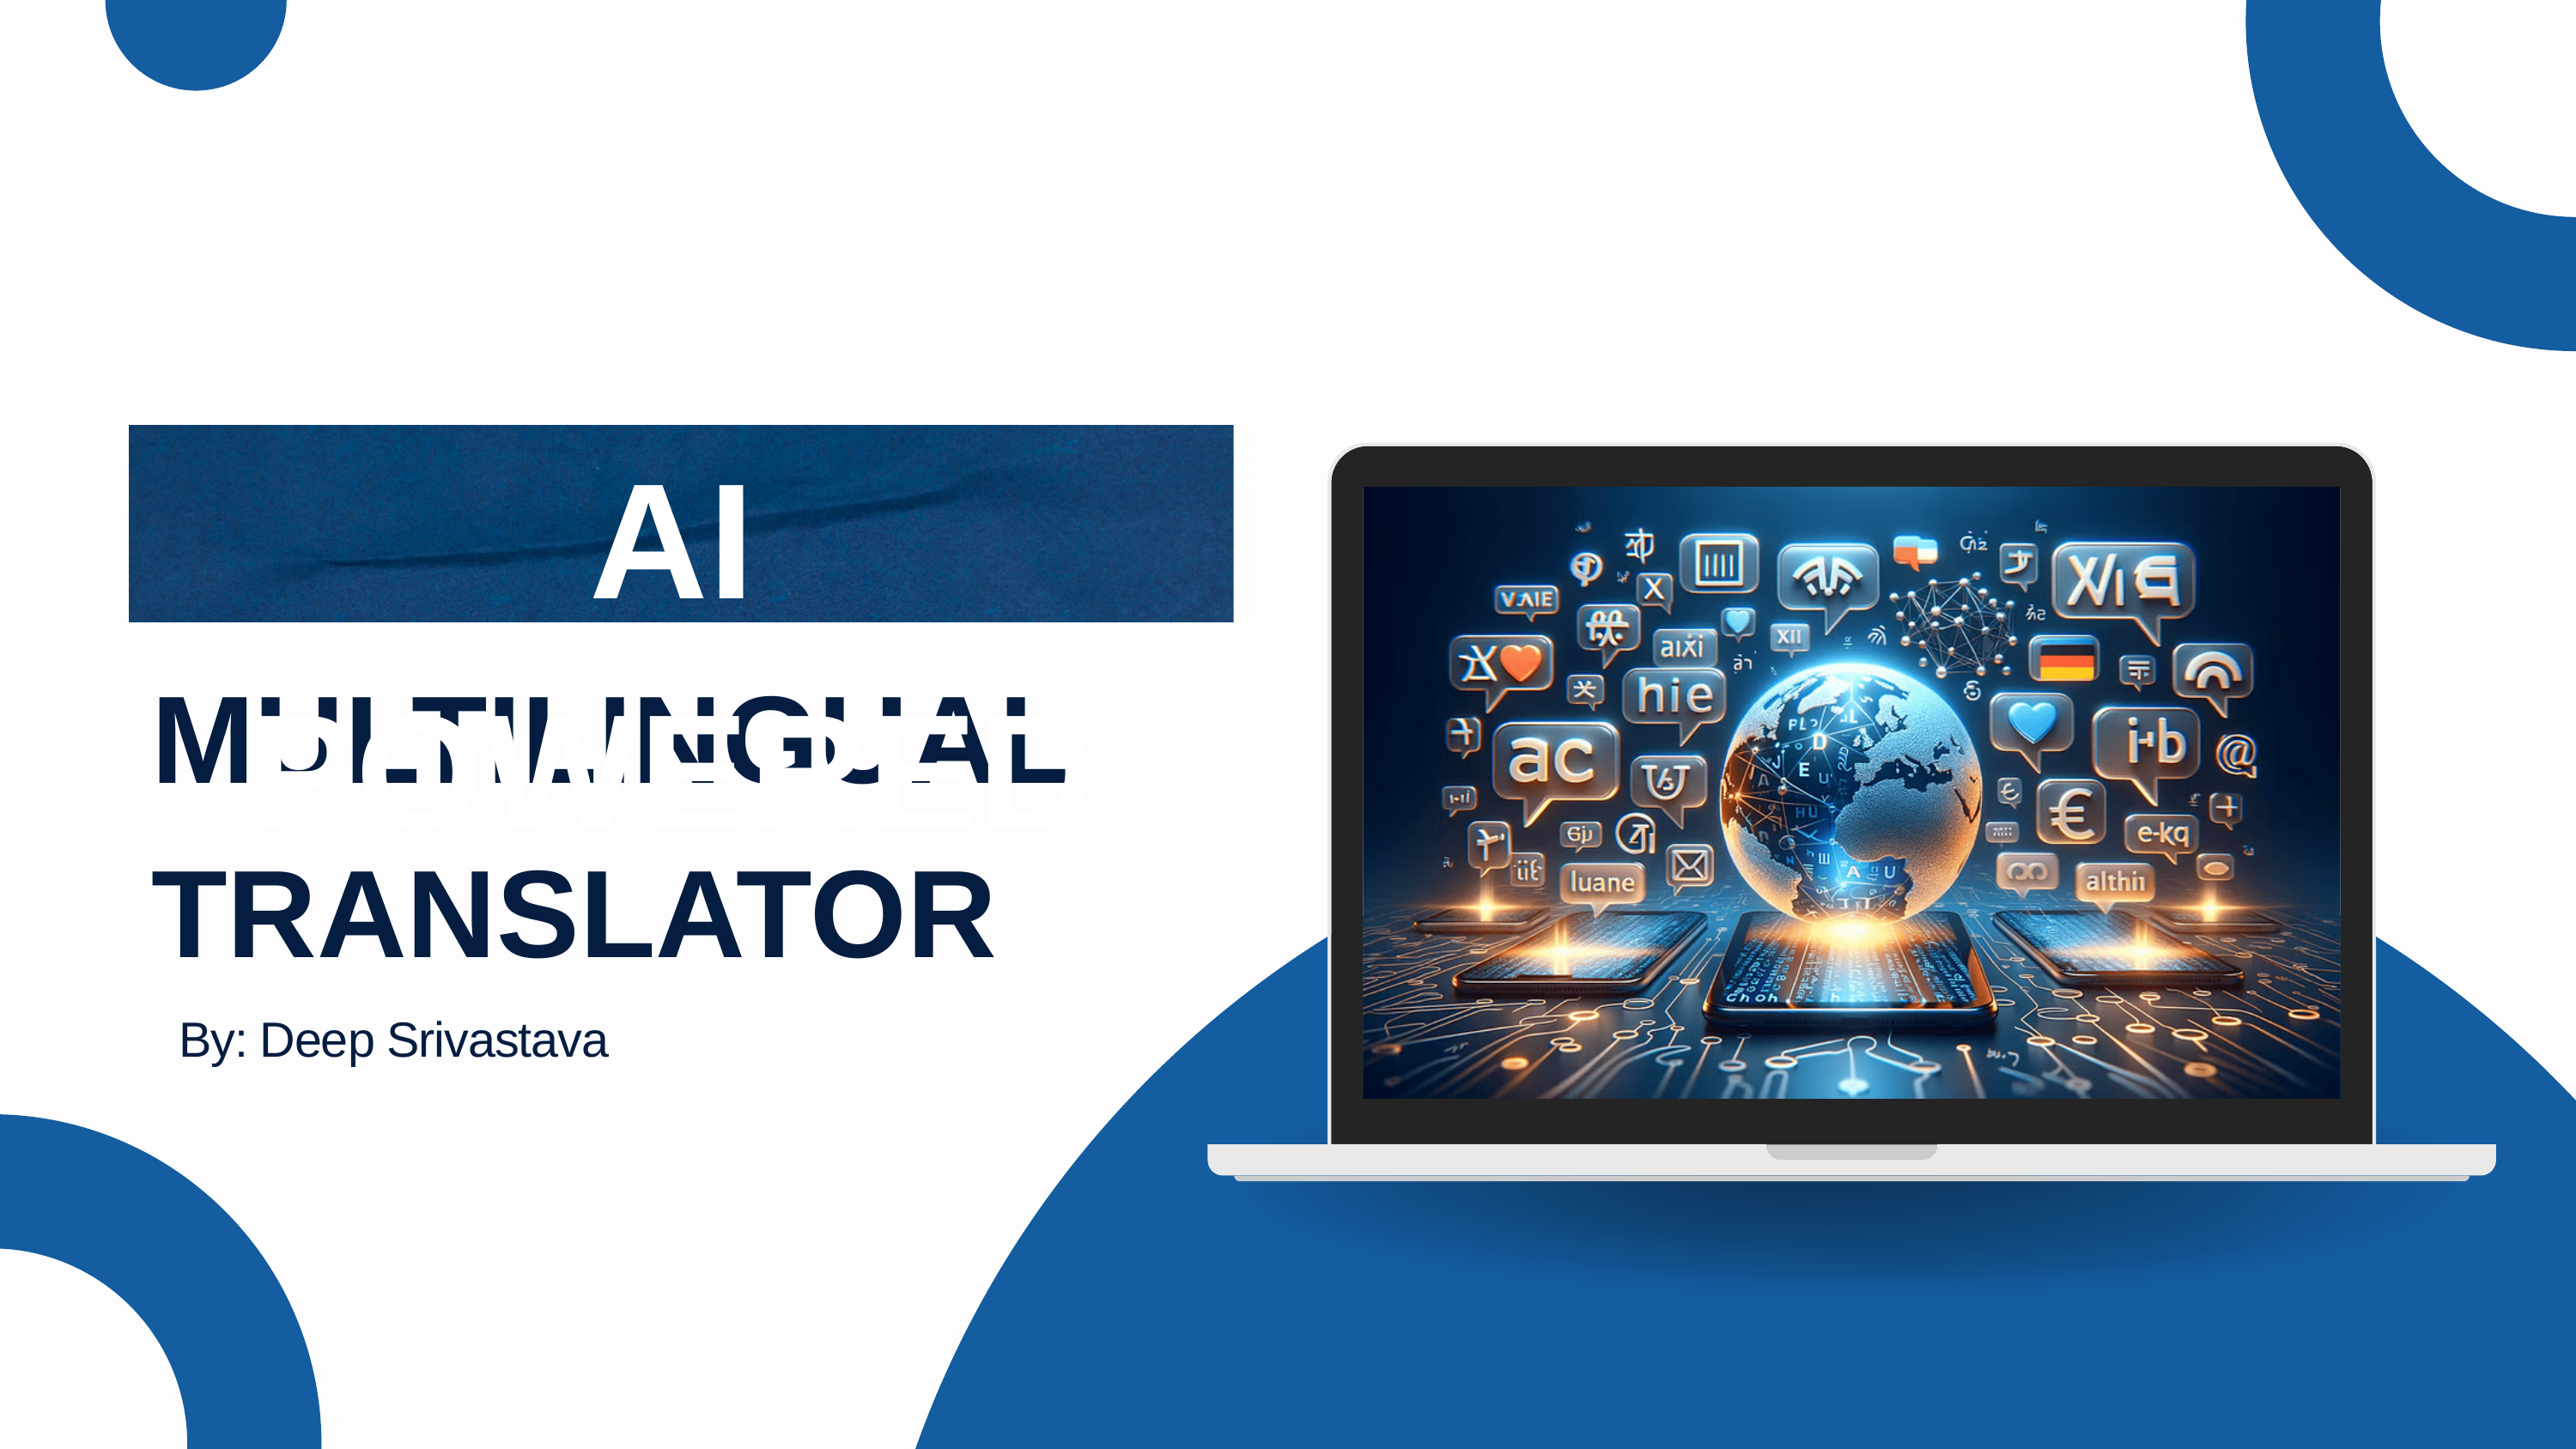

AI POWERED

MULTILINGUAL TRANSLATOR

By: Deep Srivastava